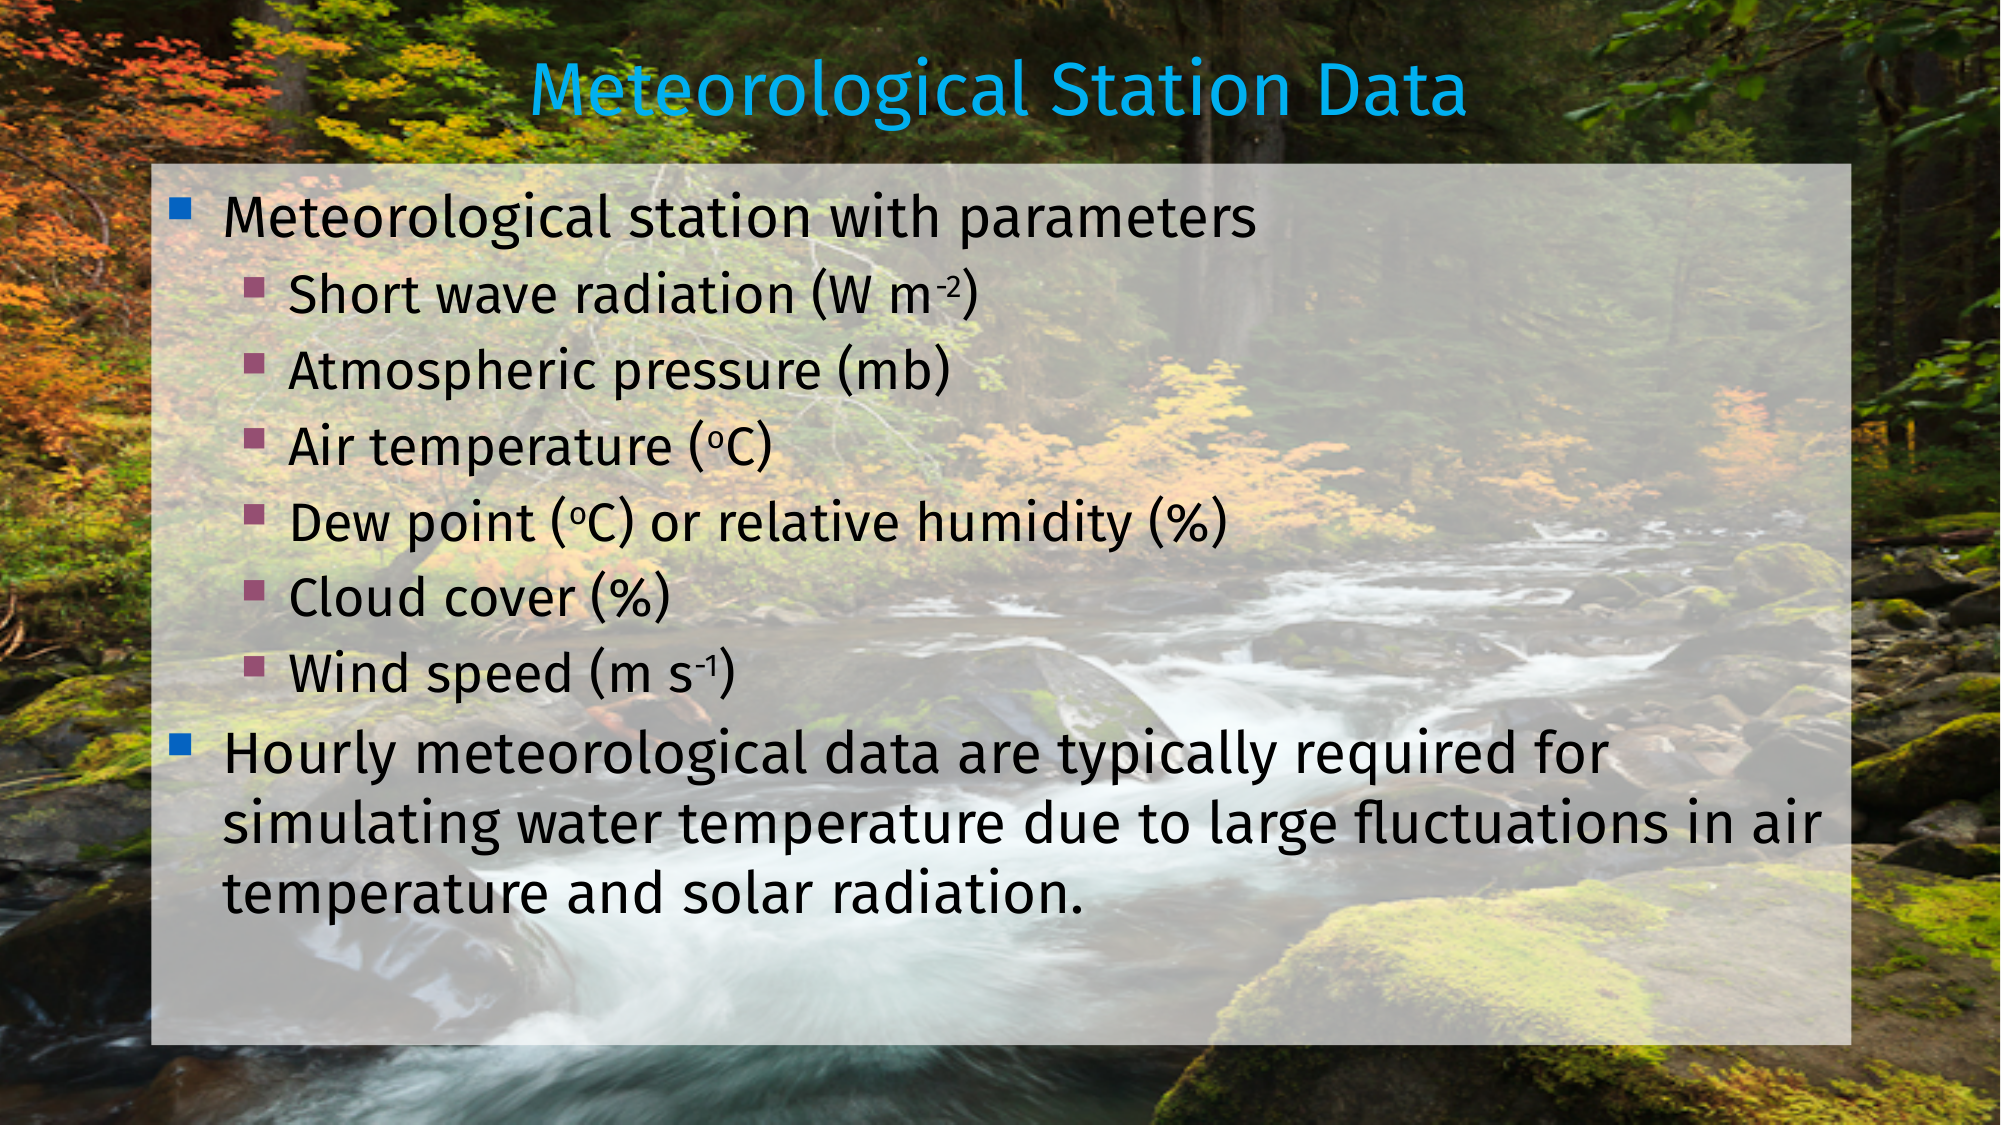

# Meteorological Station Data
Meteorological station with parameters
Short wave radiation (W m-2)
Atmospheric pressure (mb)
Air temperature (oC)
Dew point (oC) or relative humidity (%)
Cloud cover (%)
Wind speed (m s-1)
Hourly meteorological data are typically required for simulating water temperature due to large fluctuations in air temperature and solar radiation.